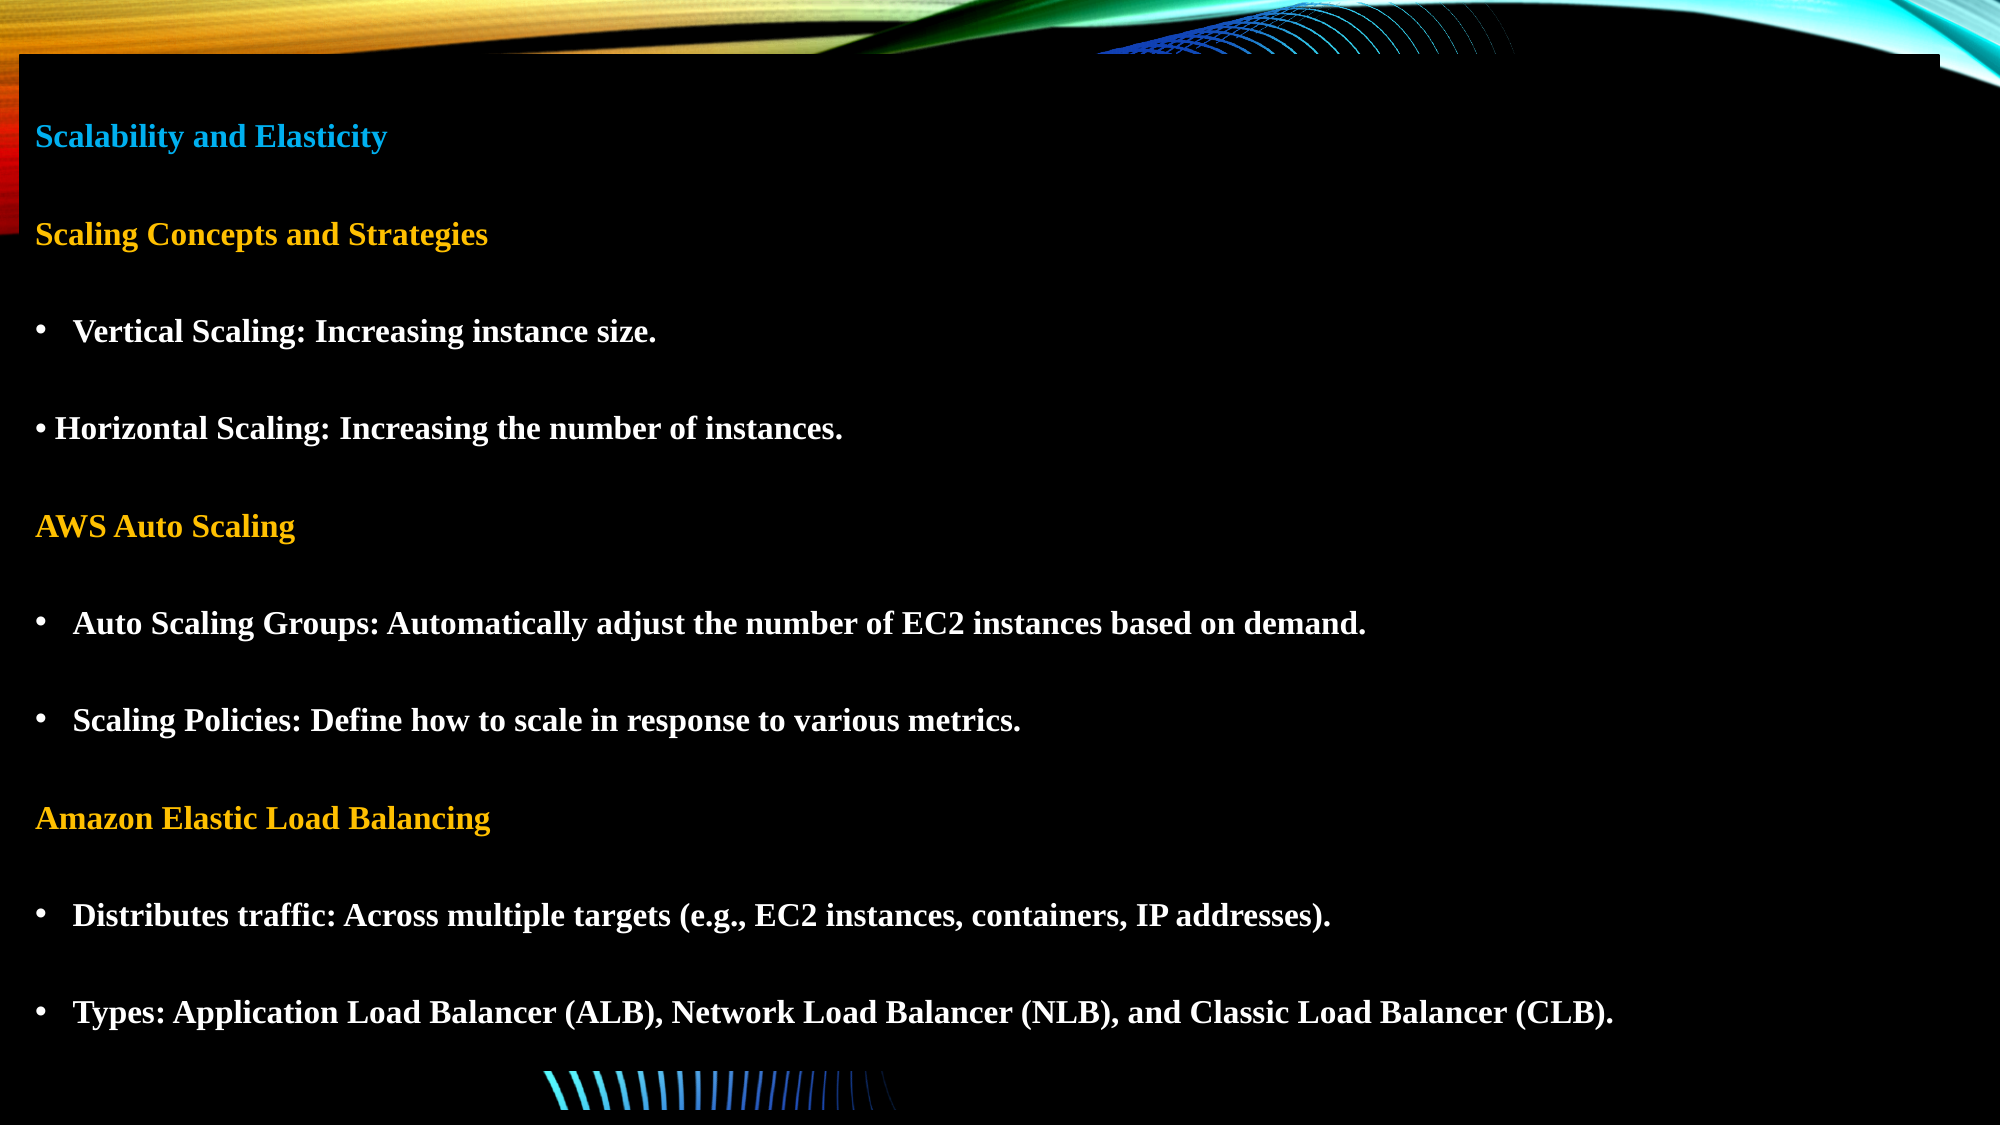

Scalability and Elasticity
Scaling Concepts and Strategies
Vertical Scaling: Increasing instance size.
• Horizontal Scaling: Increasing the number of instances.
AWS Auto Scaling
Auto Scaling Groups: Automatically adjust the number of EC2 instances based on demand.
Scaling Policies: Define how to scale in response to various metrics.
Amazon Elastic Load Balancing
Distributes traffic: Across multiple targets (e.g., EC2 instances, containers, IP addresses).
Types: Application Load Balancer (ALB), Network Load Balancer (NLB), and Classic Load Balancer (CLB).